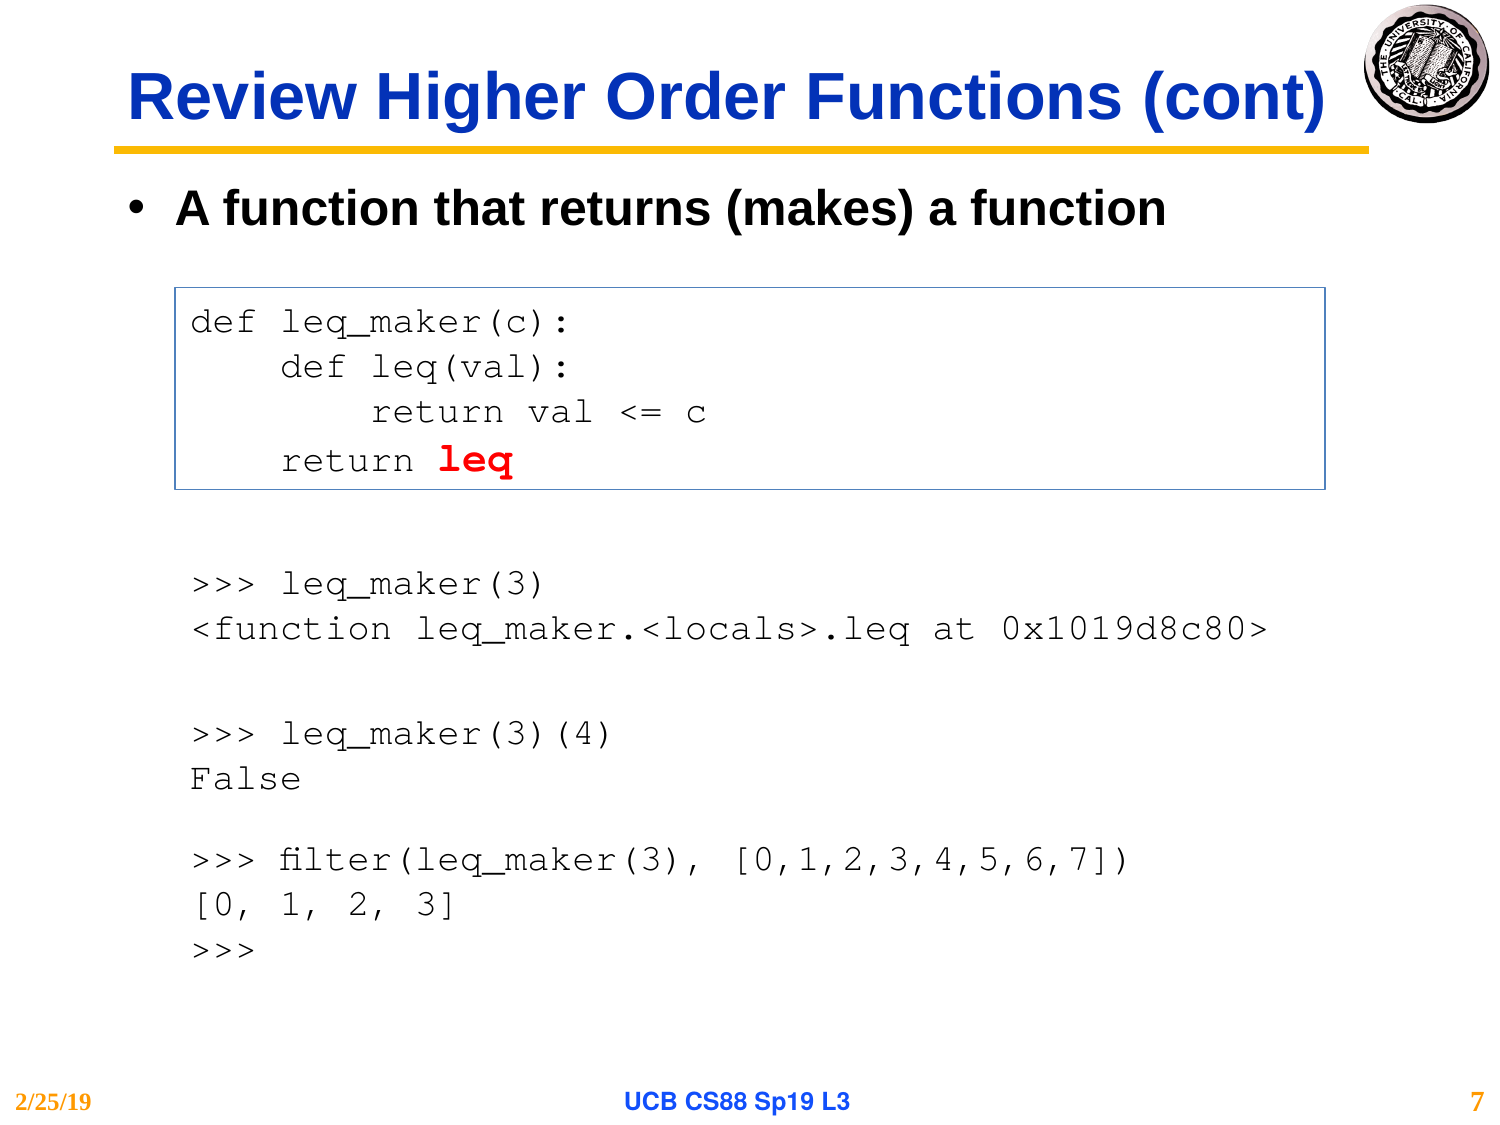

# Review Higher Order Functions (cont)
A function that returns (makes) a function

def leq_maker(c):
    def leq(val):
        return val <= c
    return leq
>>> leq_maker(3)
<function leq_maker.<locals>.leq at 0x1019d8c80>
>>> leq_maker(3)(4)
False
>>> filter(leq_maker(3), [0,1,2,3,4,5,6,7])
[0, 1, 2, 3]
>>>
2/25/19
UCB CS88 Sp19 L3
7